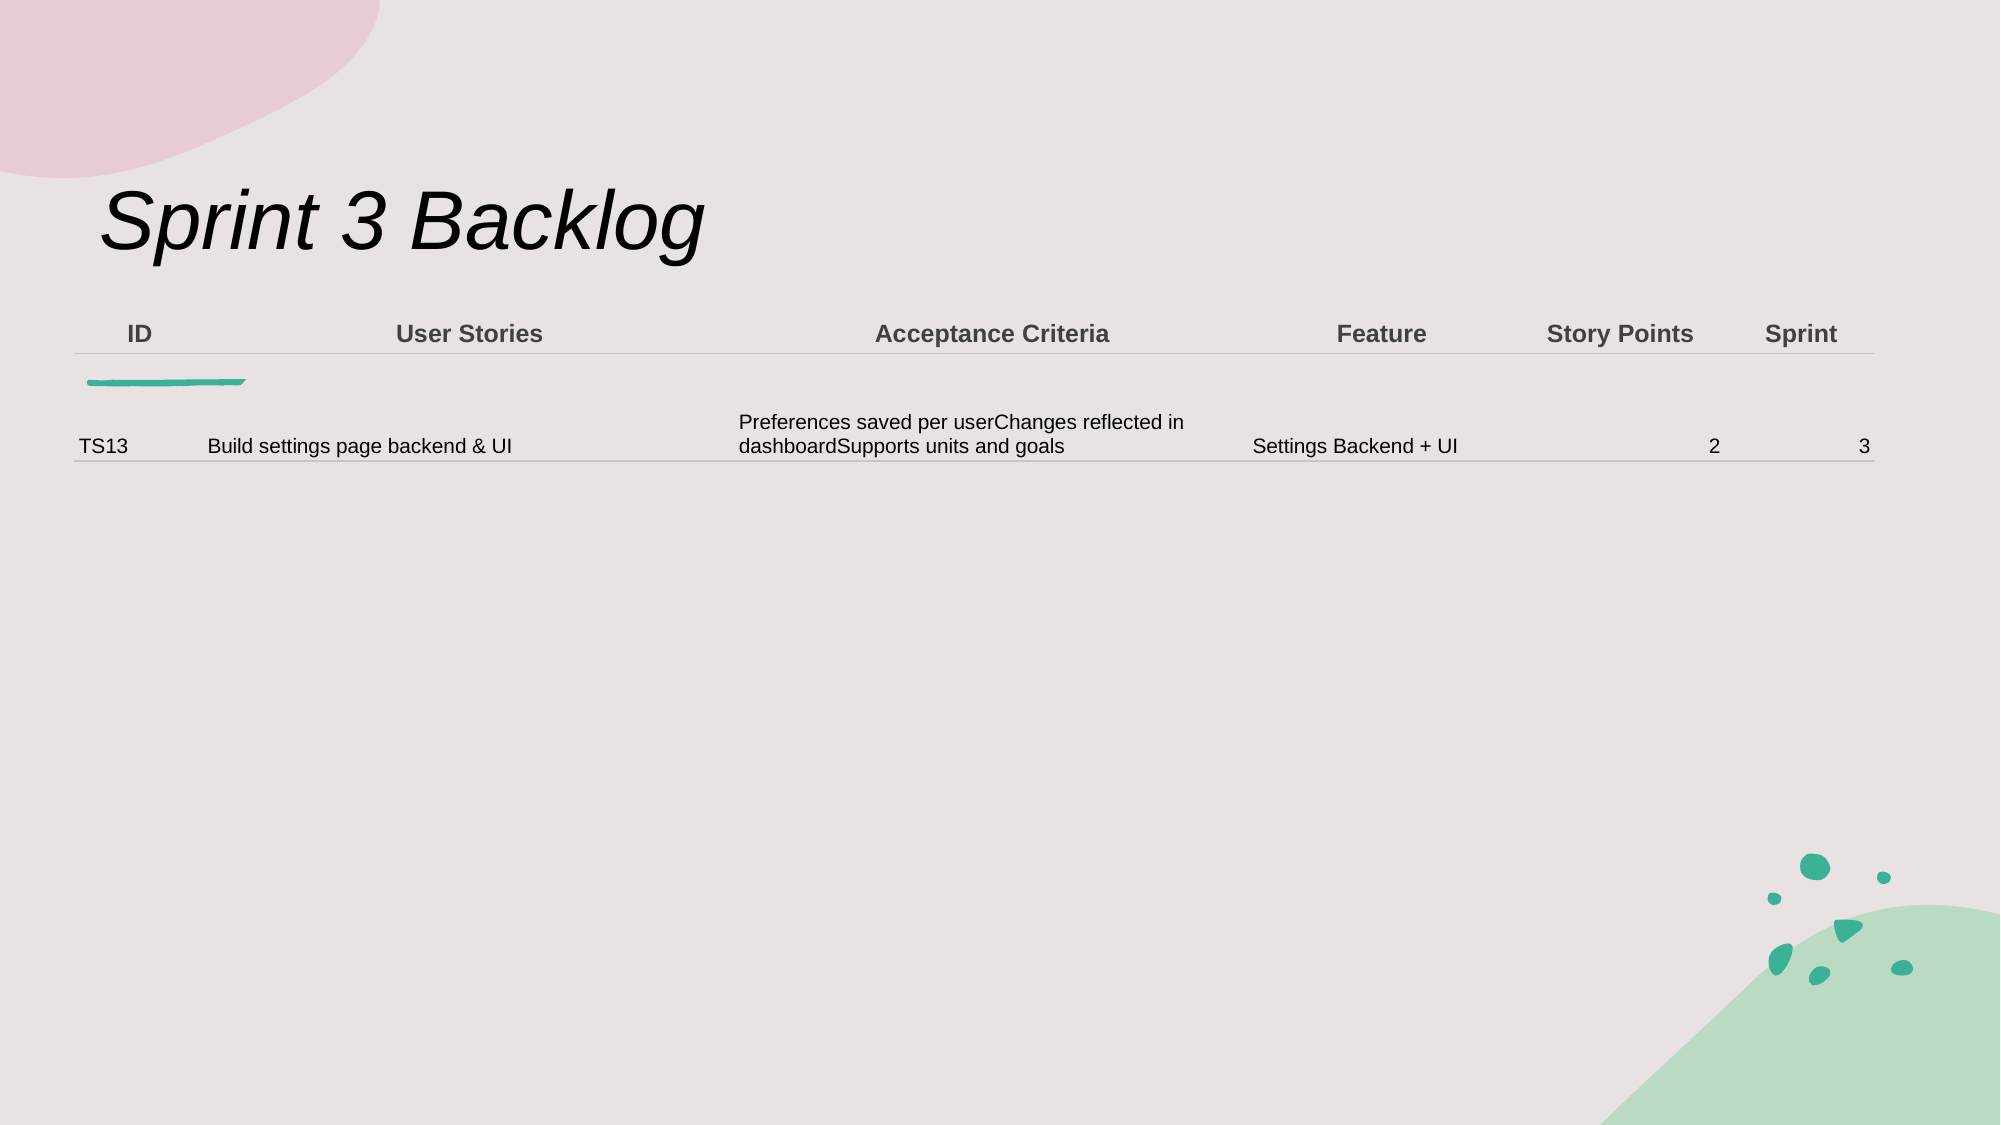

# Sprint 3 Backlog
| ID | User Stories | Acceptance Criteria | Feature | Story Points | Sprint |
| --- | --- | --- | --- | --- | --- |
| TS13 | Build settings page backend & UI | Preferences saved per userChanges reflected in dashboardSupports units and goals | Settings Backend + UI | 2 | 3 |